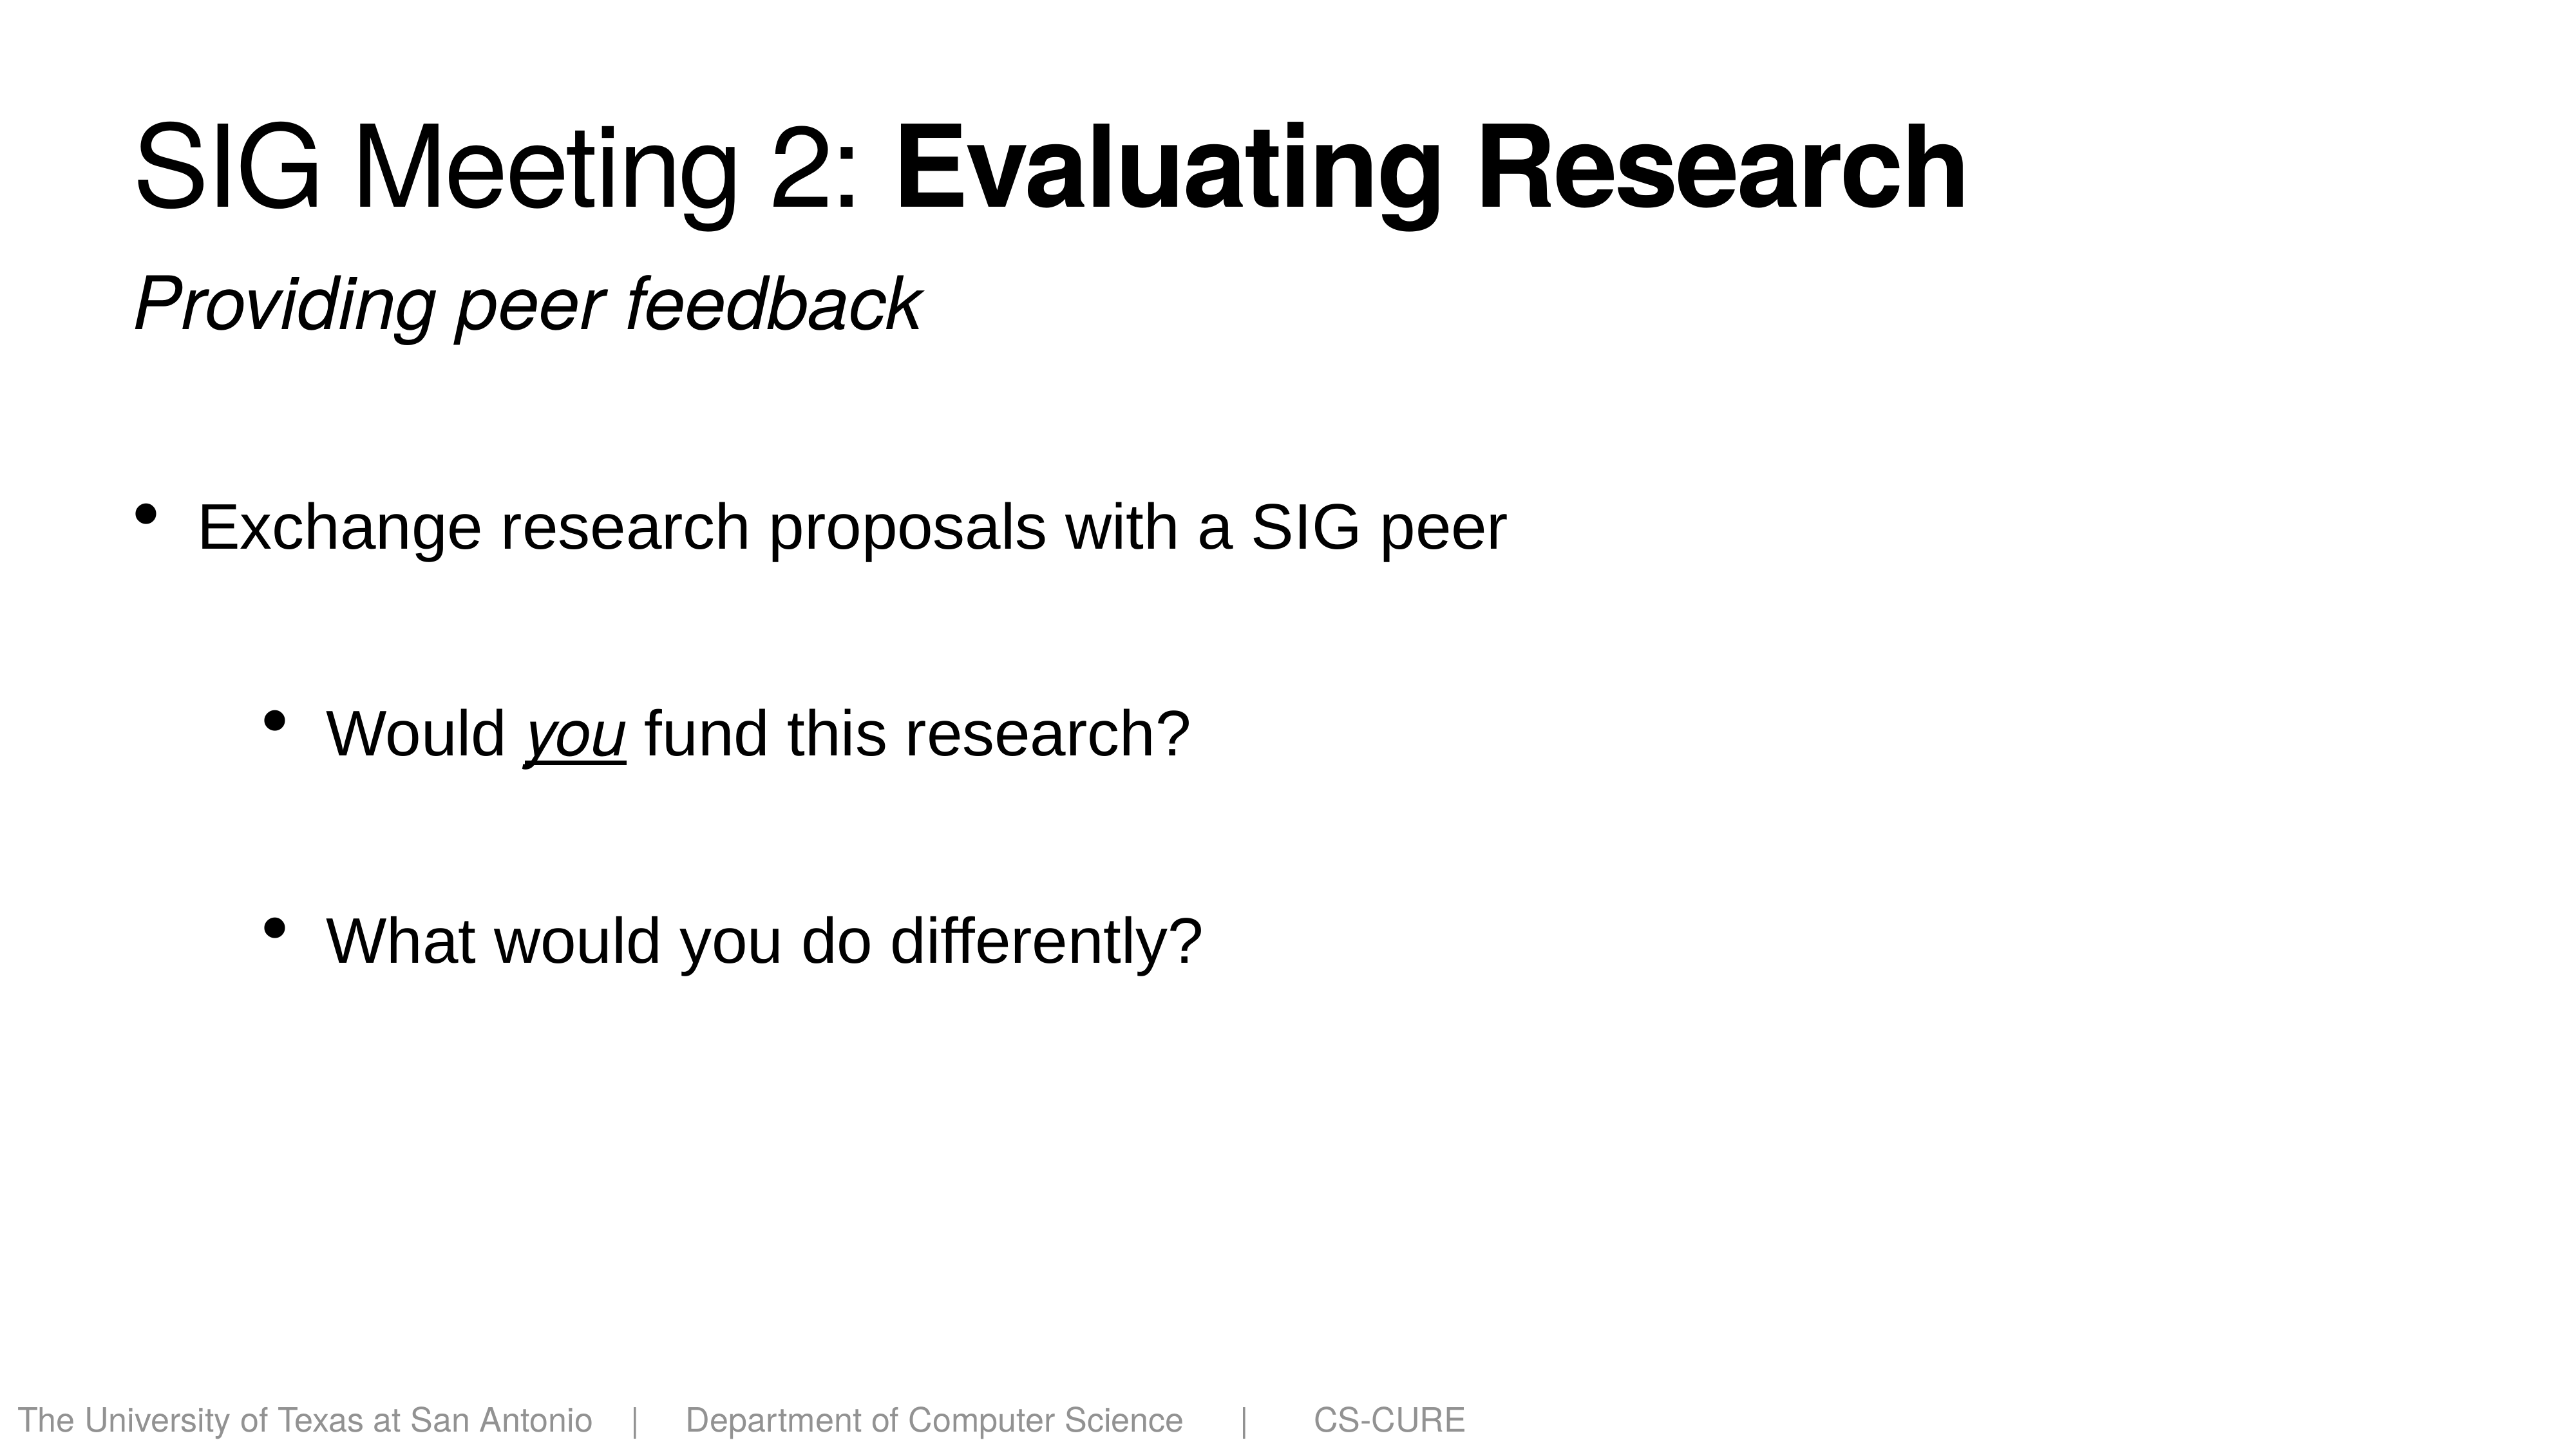

# SIG Meeting 2: Evaluating Research
Providing peer feedback
Exchange research proposals with a SIG peer
Would you fund this research?
What would you do differently?
45